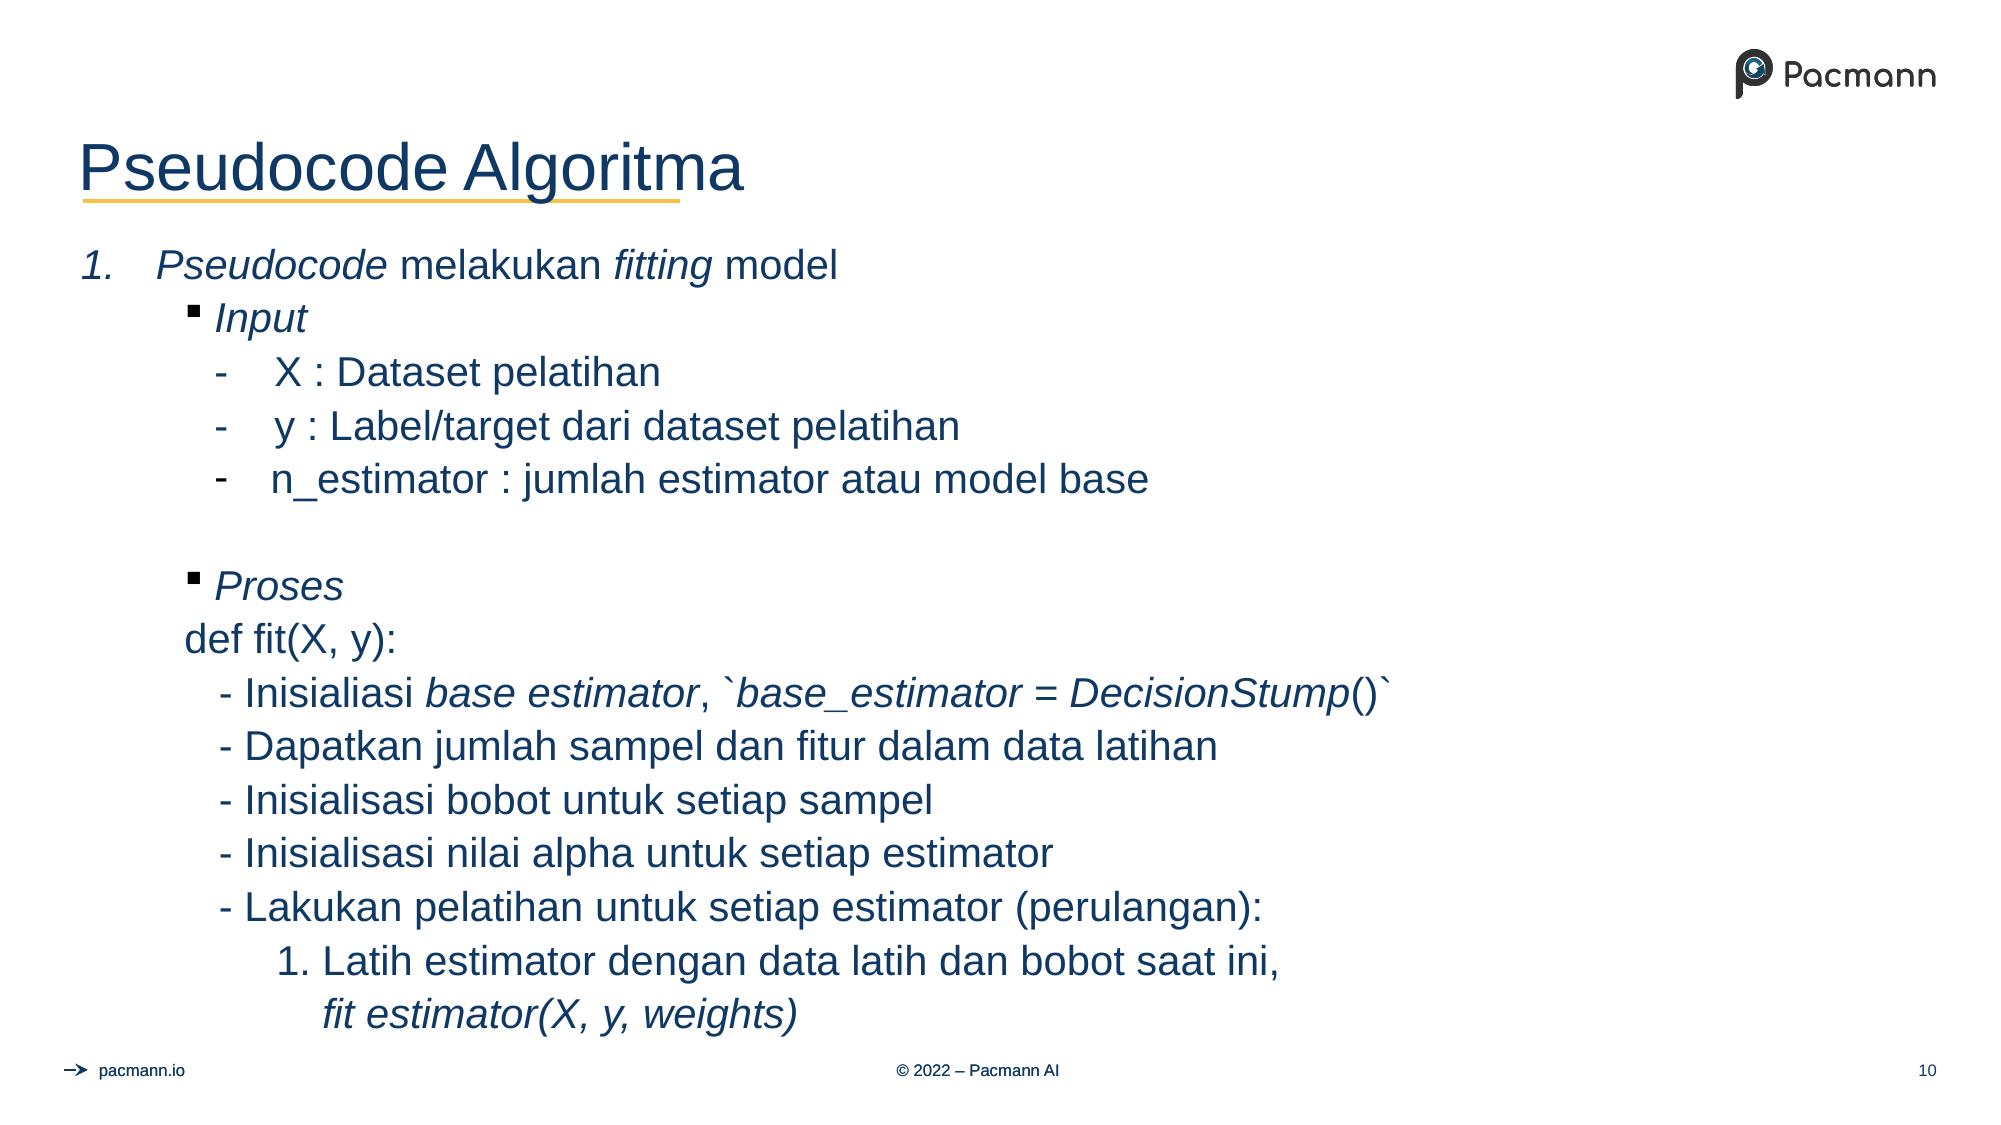

# Pseudocode Algoritma
Pseudocode melakukan fitting model
Input
-    X : Dataset pelatihan
-    y : Label/target dari dataset pelatihan
n_estimator : jumlah estimator atau model base

Proses
def fit(X, y):
   - Inisialiasi base estimator, `base_estimator = DecisionStump()`
   - Dapatkan jumlah sampel dan fitur dalam data latihan
   - Inisialisasi bobot untuk setiap sampel
   - Inisialisasi nilai alpha untuk setiap estimator
   - Lakukan pelatihan untuk setiap estimator (perulangan):
   1. Latih estimator dengan data latih dan bobot saat ini,
       fit estimator(X, y, weights)